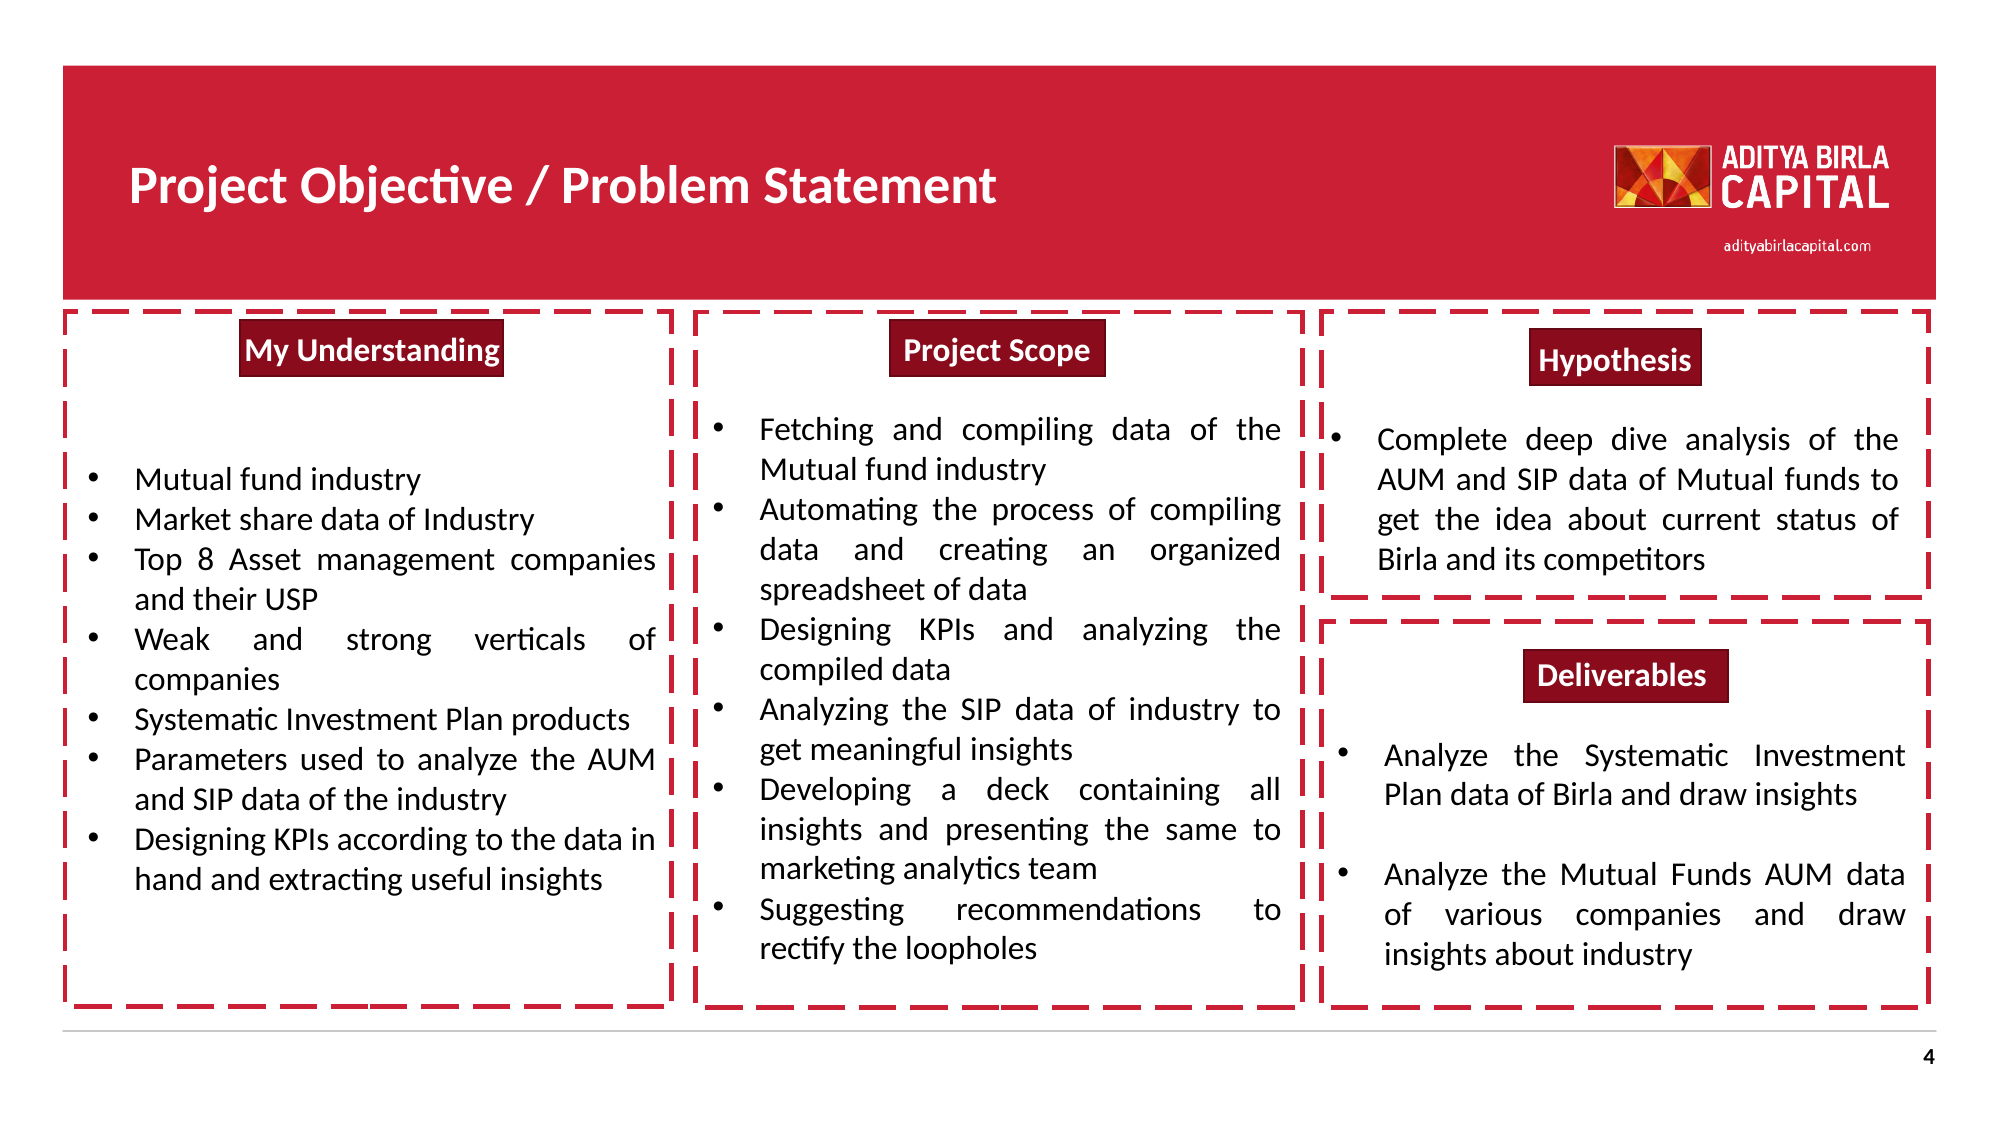

# Project Objective / Problem Statement

My Understanding

Mutual fund industry
Market share data of Industry
Top 8 Asset management companies and their USP
Weak and strong verticals of companies
Systematic Investment Plan products
Parameters used to analyze the AUM and SIP data of the industry
Designing KPIs according to the data in hand and extracting useful insights

Hypothesis

Complete deep dive analysis of the AUM and SIP data of Mutual funds to get the idea about current status of Birla and its competitors

Project Scope

Fetching and compiling data of the Mutual fund industry
Automating the process of compiling data and creating an organized spreadsheet of data
Designing KPIs and analyzing the compiled data
Analyzing the SIP data of industry to get meaningful insights
Developing a deck containing all insights and presenting the same to marketing analytics team
Suggesting recommendations to rectify the loopholes

Deliverables

Analyze the Systematic Investment Plan data of Birla and draw insights

Analyze the Mutual Funds AUM data of various companies and draw insights about industry

4